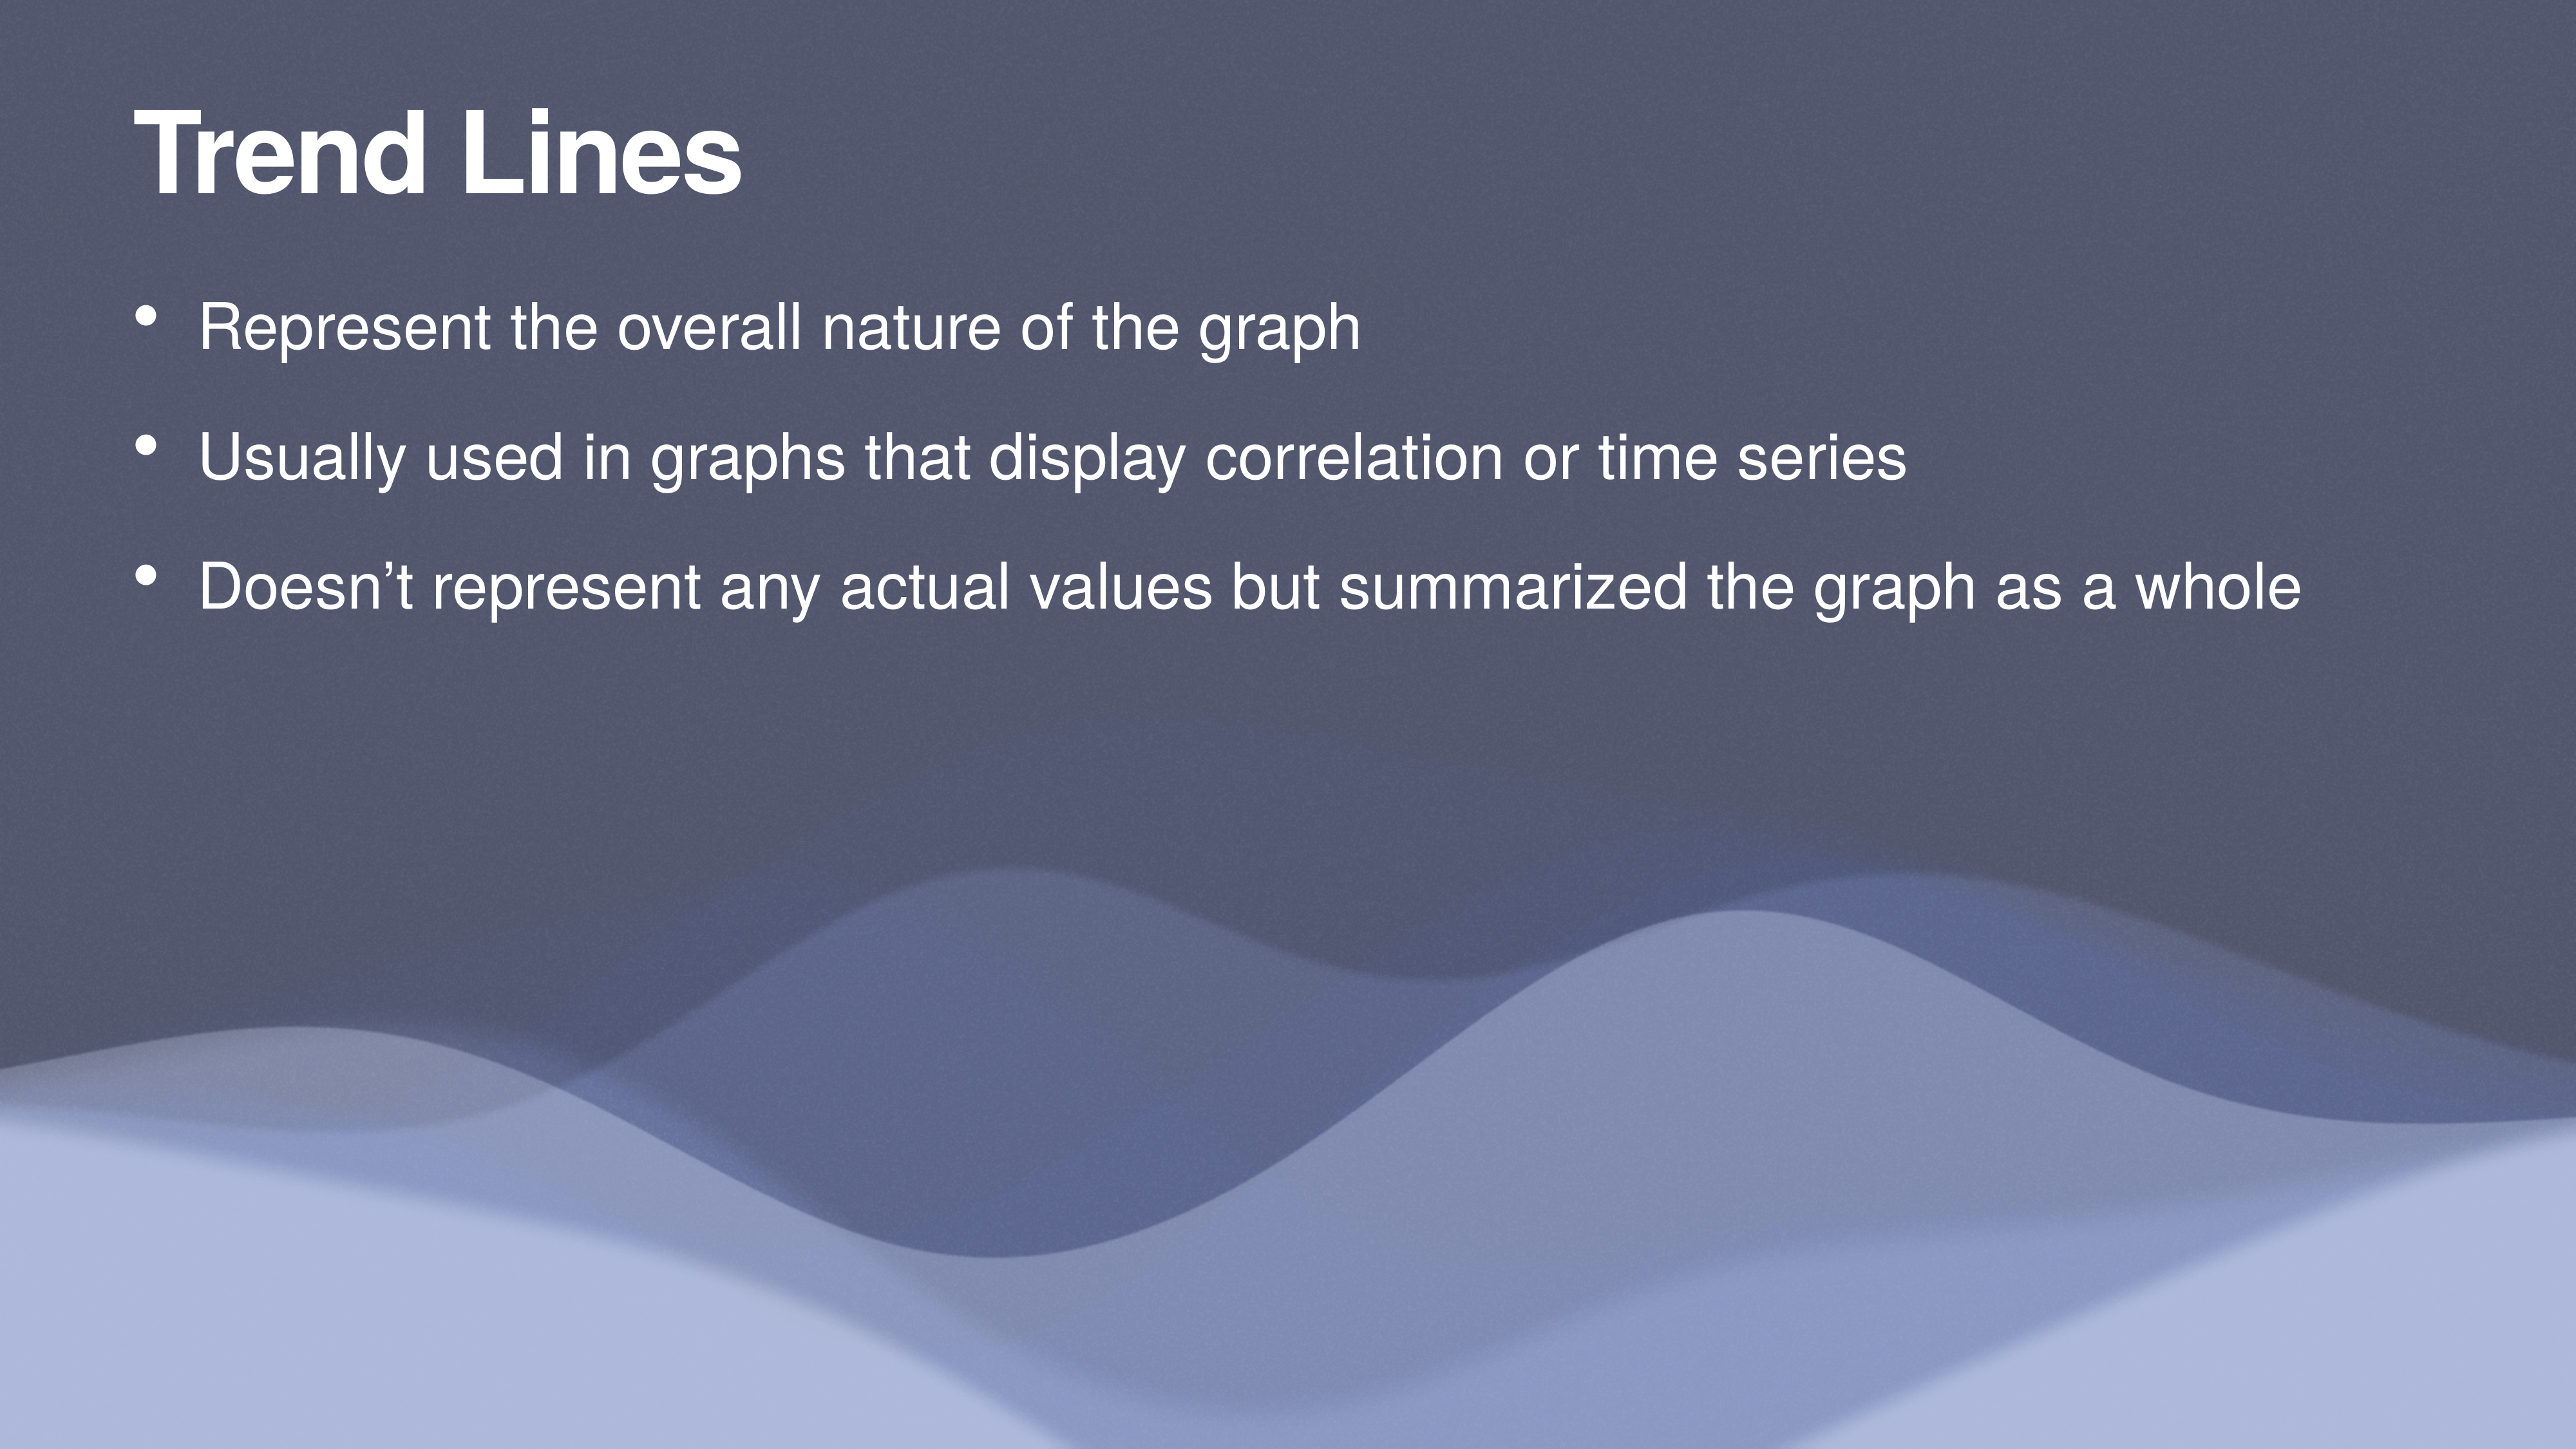

# Trend Lines
Represent the overall nature of the graph
Usually used in graphs that display correlation or time series
Doesn’t represent any actual values but summarized the graph as a whole